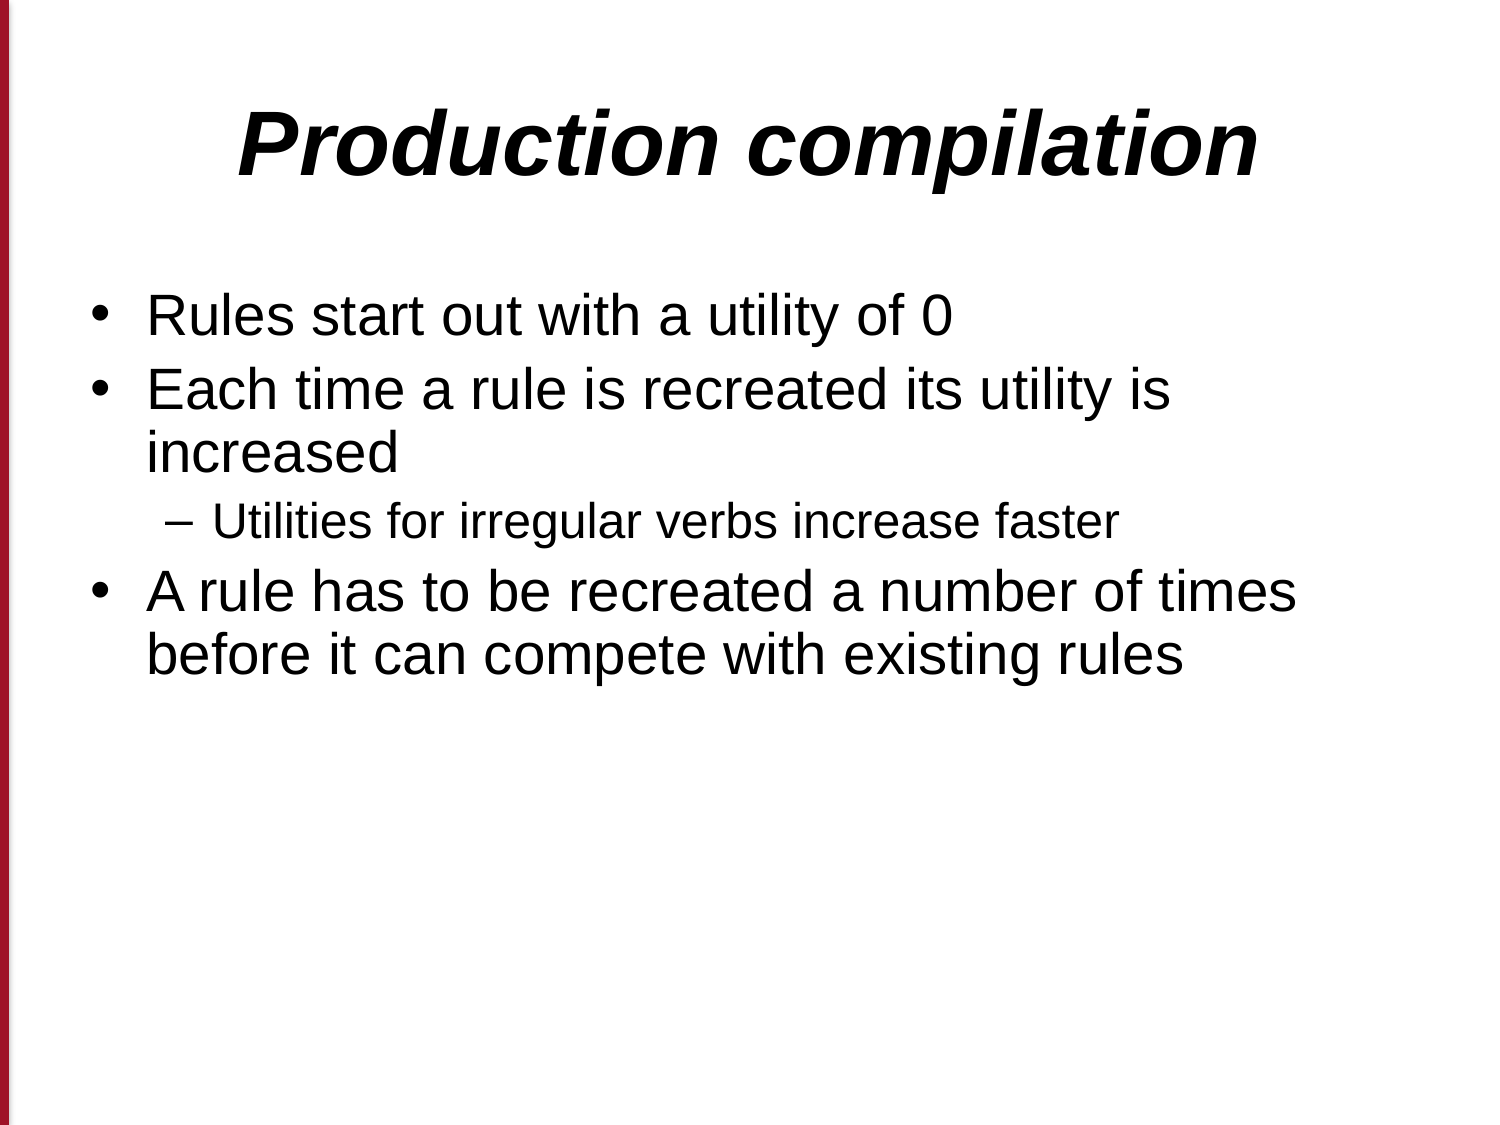

# Production compilation
Rules start out with a utility of 0
Each time a rule is recreated its utility is increased
Utilities for irregular verbs increase faster
A rule has to be recreated a number of times before it can compete with existing rules